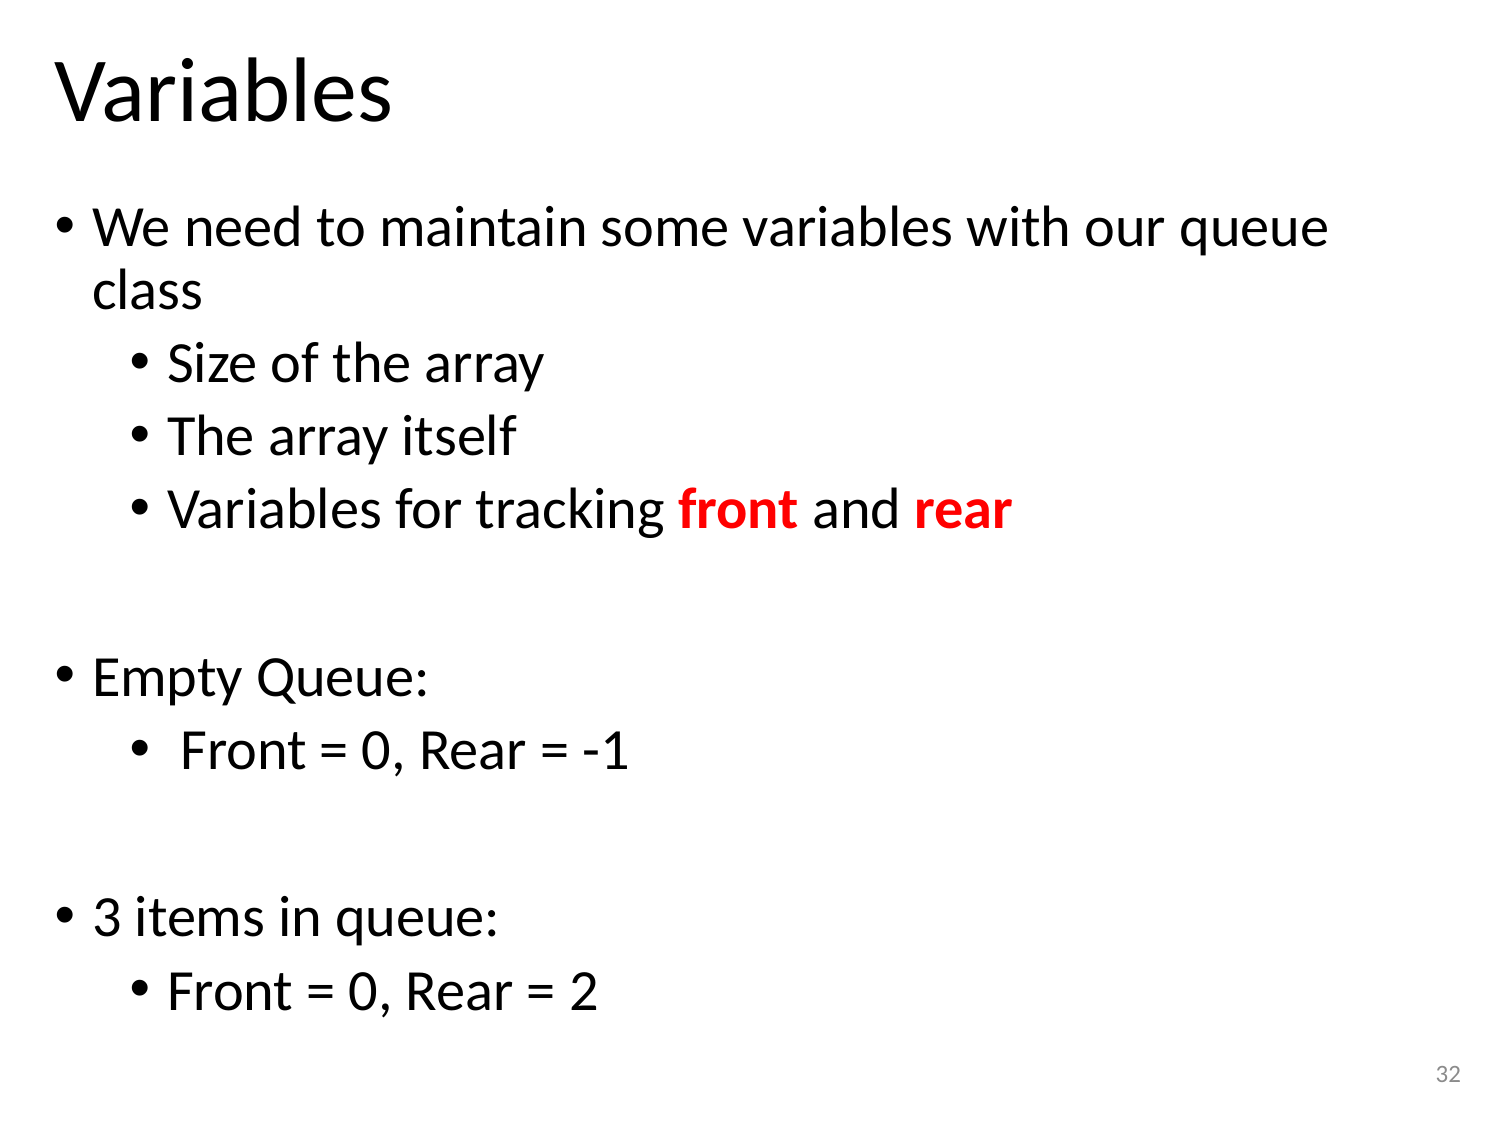

# Variables
We need to maintain some variables with our queue class
Size of the array
The array itself
Variables for tracking front and rear

Empty Queue:
 Front = 0, Rear = -1

3 items in queue:
Front = 0, Rear = 2

32